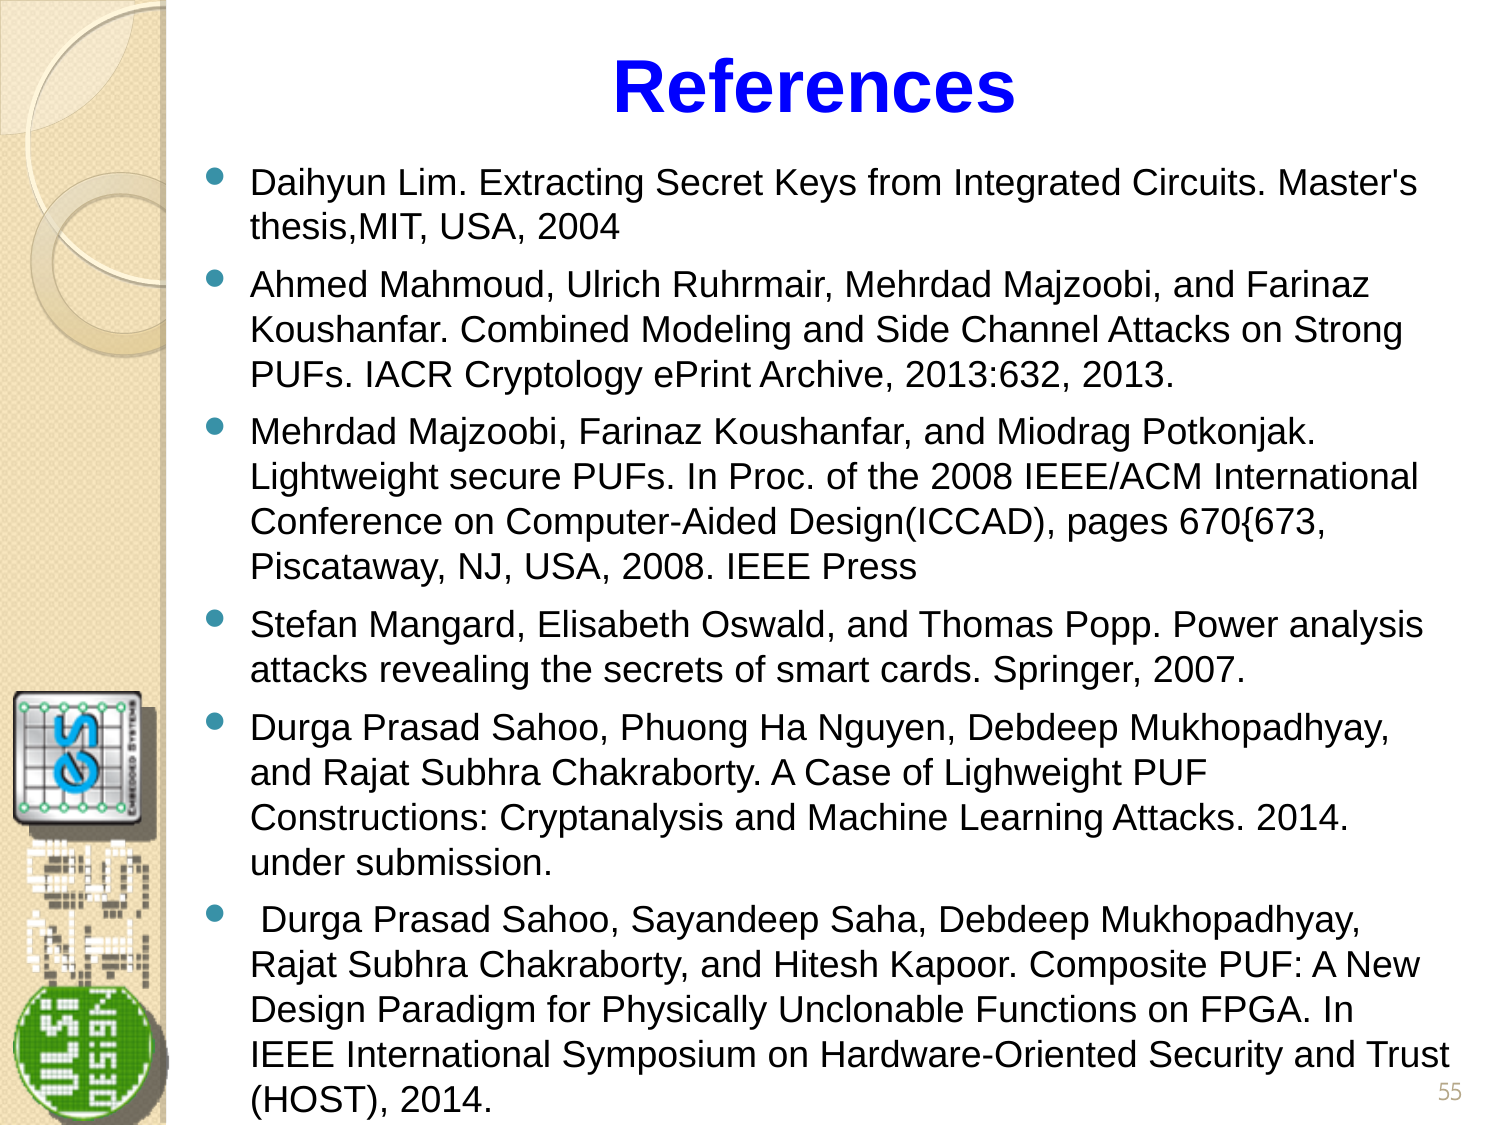

# References
Daihyun Lim. Extracting Secret Keys from Integrated Circuits. Master's thesis,MIT, USA, 2004
Ahmed Mahmoud, Ulrich Ruhrmair, Mehrdad Majzoobi, and Farinaz Koushanfar. Combined Modeling and Side Channel Attacks on Strong PUFs. IACR Cryptology ePrint Archive, 2013:632, 2013.
Mehrdad Majzoobi, Farinaz Koushanfar, and Miodrag Potkonjak. Lightweight secure PUFs. In Proc. of the 2008 IEEE/ACM International Conference on Computer-Aided Design(ICCAD), pages 670{673, Piscataway, NJ, USA, 2008. IEEE Press
Stefan Mangard, Elisabeth Oswald, and Thomas Popp. Power analysis attacks revealing the secrets of smart cards. Springer, 2007.
Durga Prasad Sahoo, Phuong Ha Nguyen, Debdeep Mukhopadhyay, and Rajat Subhra Chakraborty. A Case of Lighweight PUF Constructions: Cryptanalysis and Machine Learning Attacks. 2014. under submission.
 Durga Prasad Sahoo, Sayandeep Saha, Debdeep Mukhopadhyay, Rajat Subhra Chakraborty, and Hitesh Kapoor. Composite PUF: A New Design Paradigm for Physically Unclonable Functions on FPGA. In IEEE International Symposium on Hardware-Oriented Security and Trust (HOST), 2014.
55